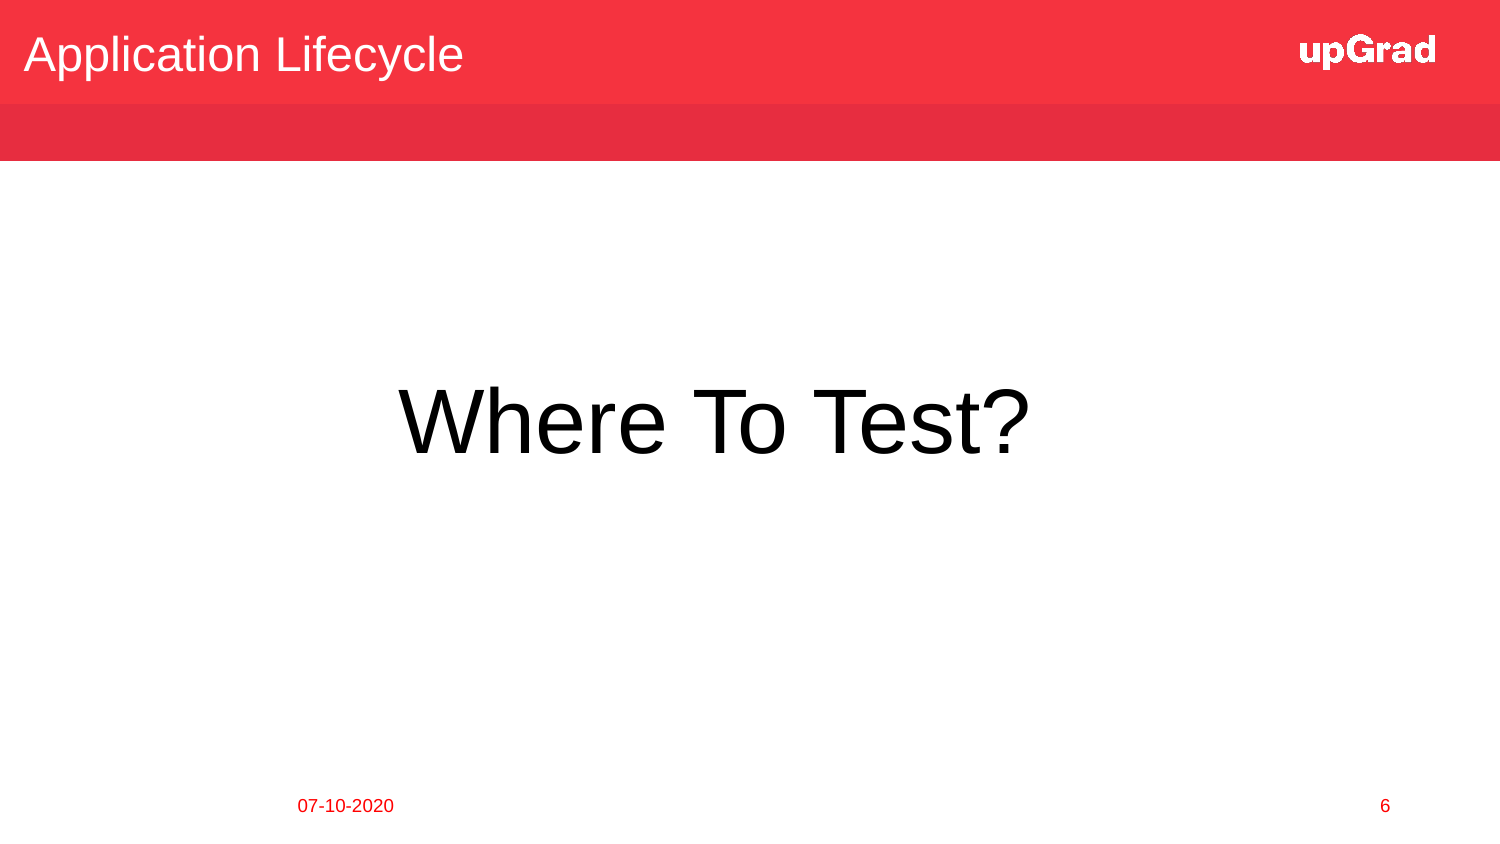

Application Lifecycle

Where To Test?
6
07-10-2020